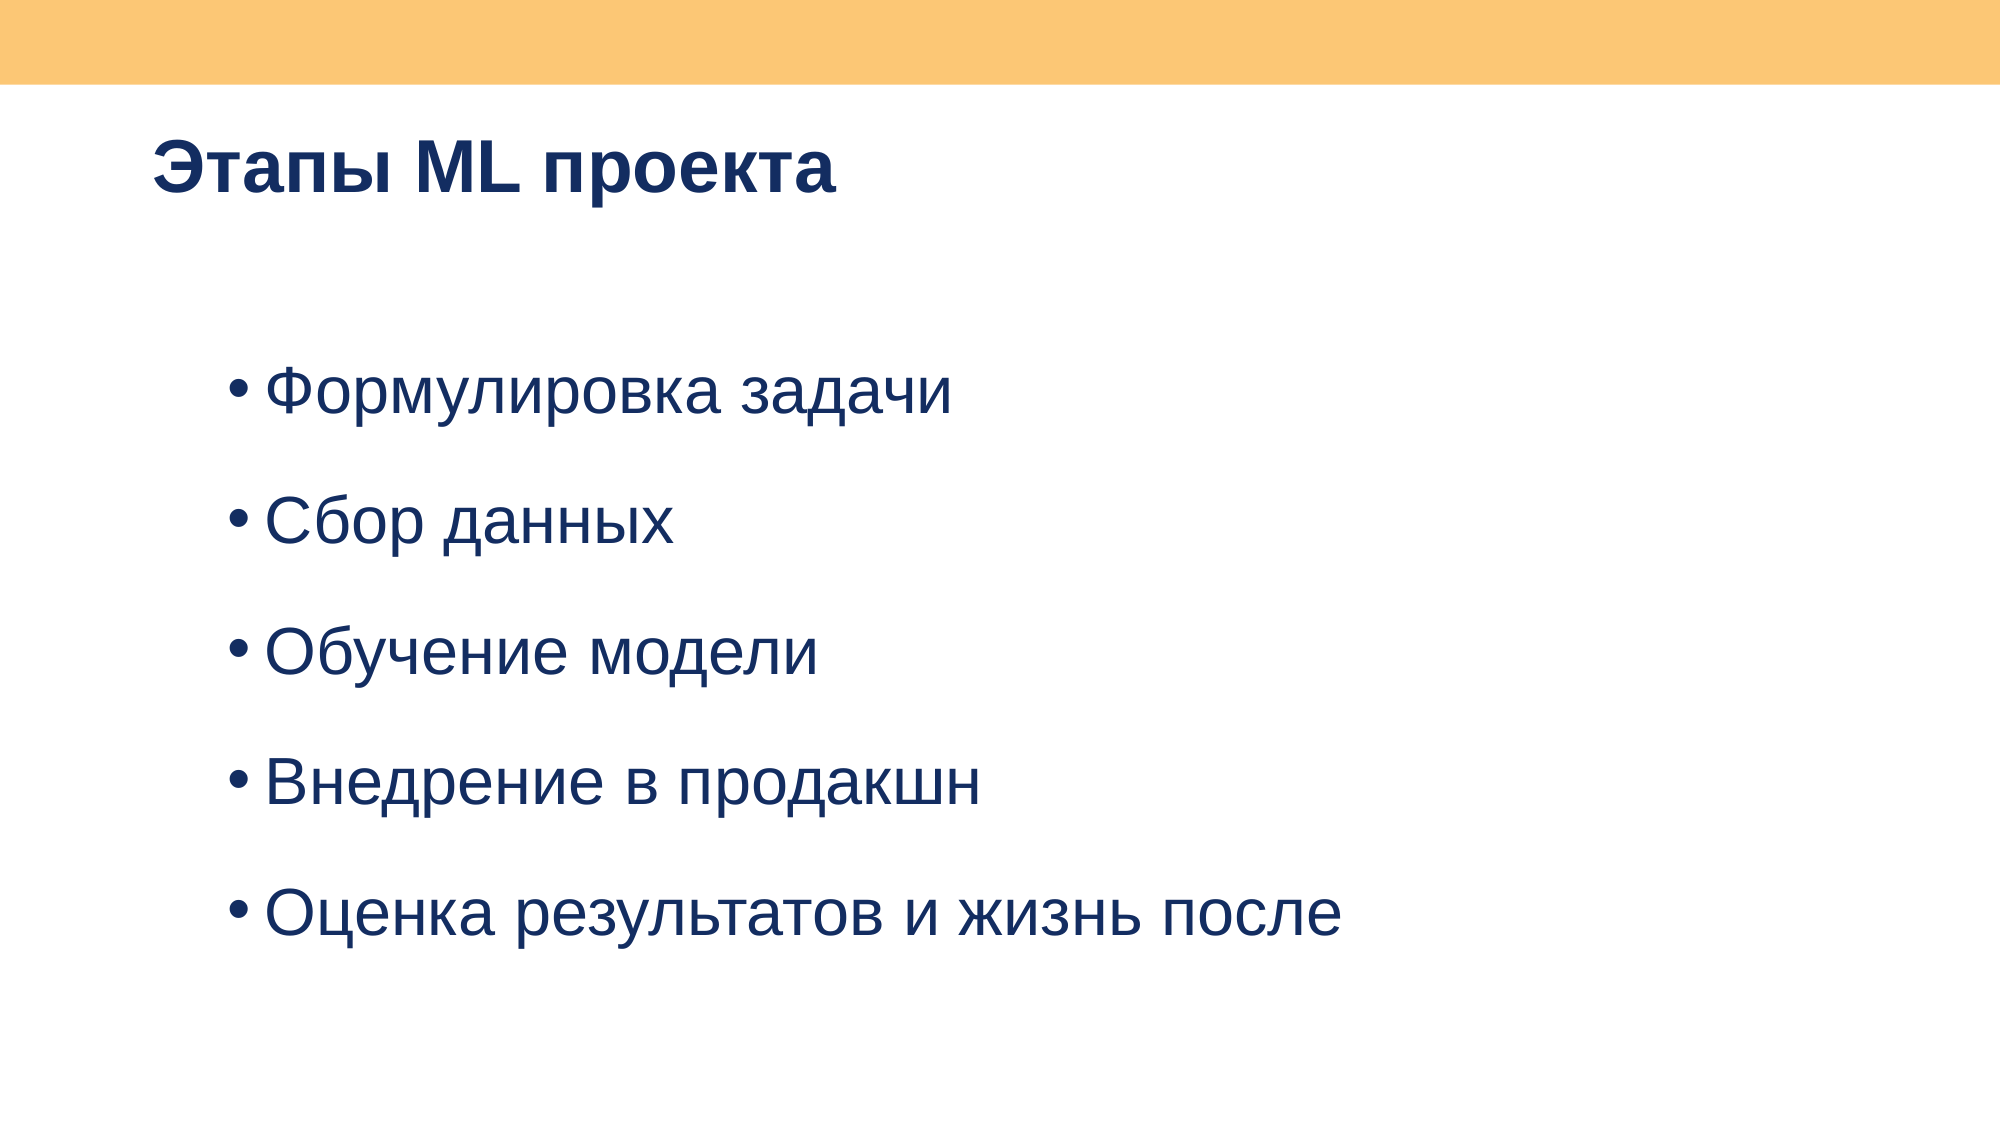

# Этапы ML проекта
Формулировка задачи
Сбор данных
Обучение модели
Внедрение в продакшн
Оценка результатов и жизнь после